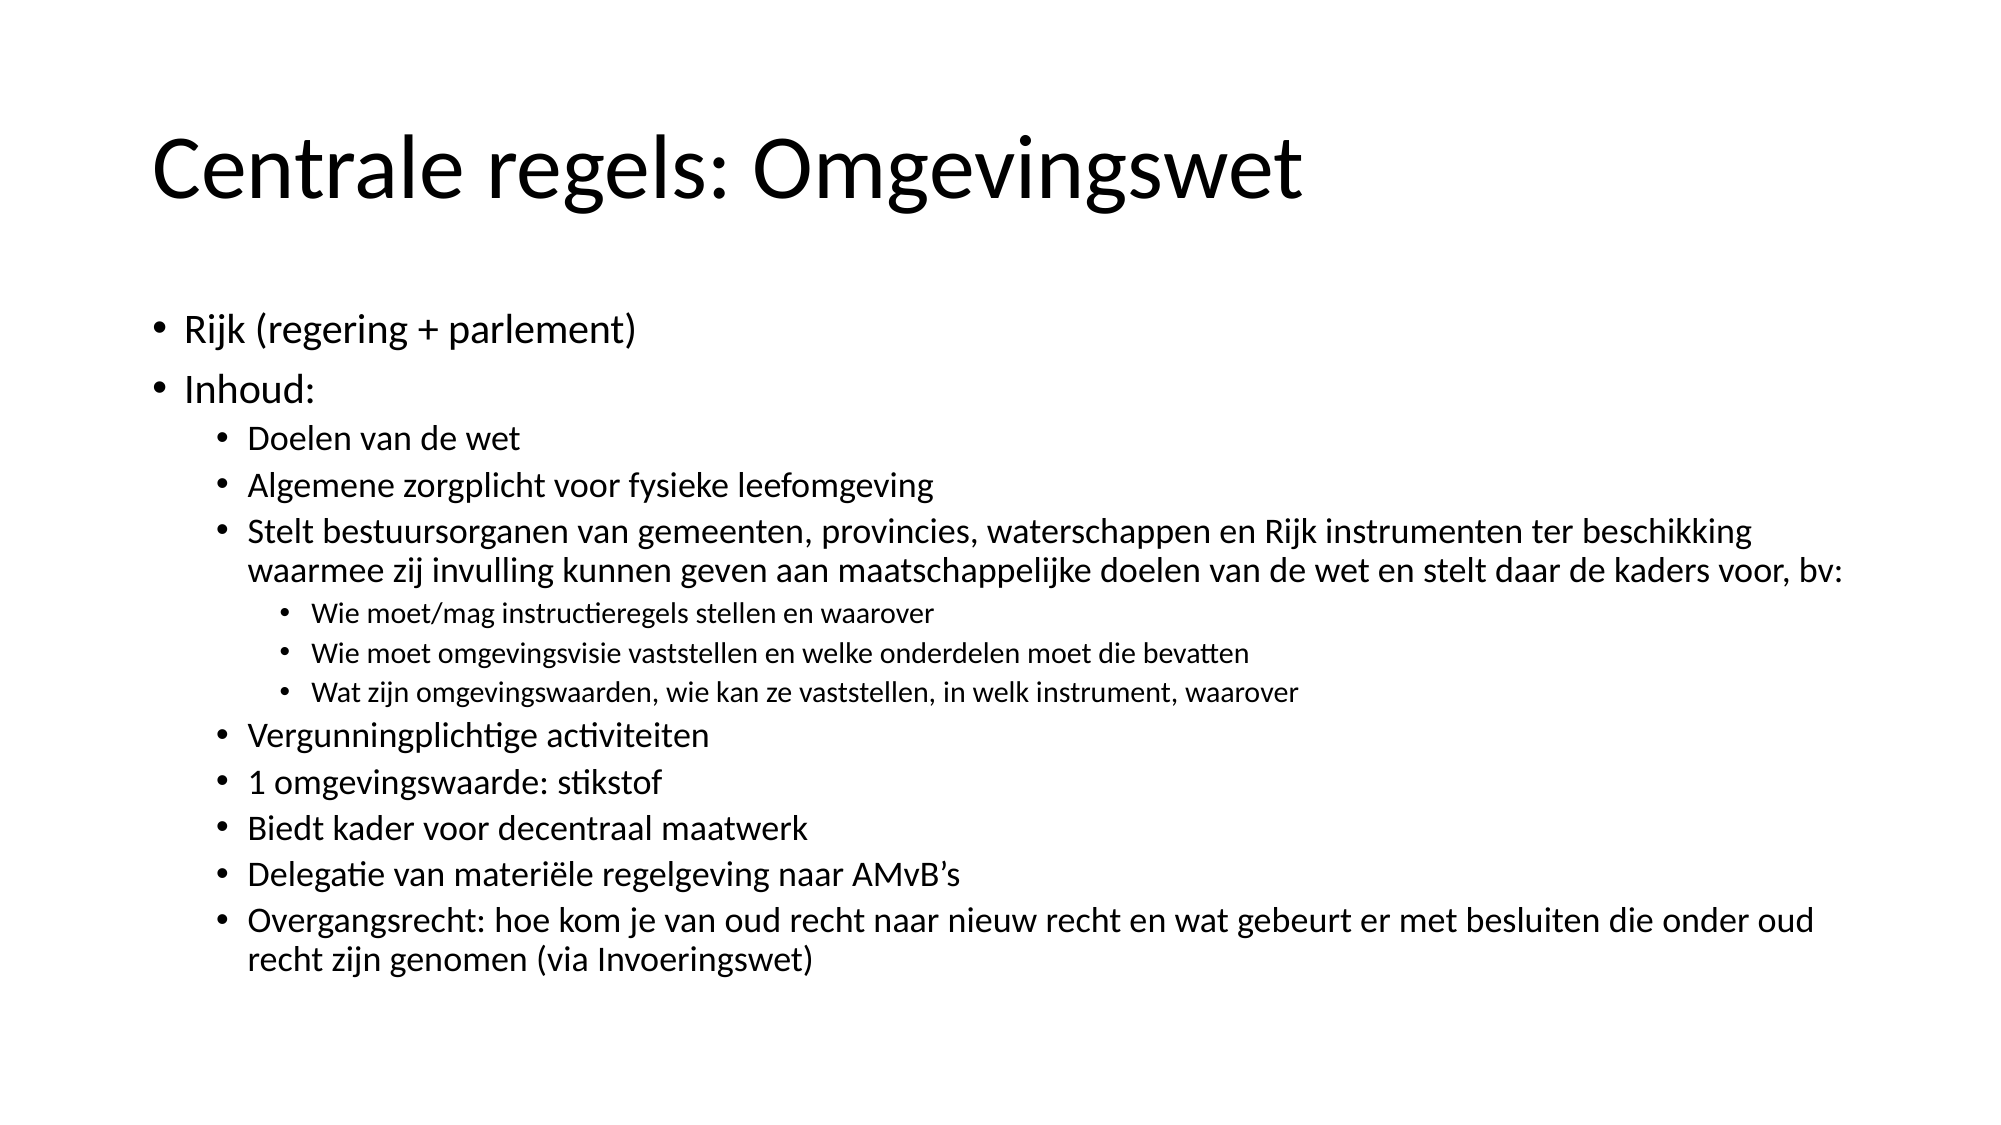

# Centrale regels: Omgevingswet
Rijk (regering + parlement)
Inhoud:
Doelen van de wet
Algemene zorgplicht voor fysieke leefomgeving
Stelt bestuursorganen van gemeenten, provincies, waterschappen en Rijk instrumenten ter beschikking waarmee zij invulling kunnen geven aan maatschappelijke doelen van de wet en stelt daar de kaders voor, bv:
Wie moet/mag instructieregels stellen en waarover
Wie moet omgevingsvisie vaststellen en welke onderdelen moet die bevatten
Wat zijn omgevingswaarden, wie kan ze vaststellen, in welk instrument, waarover
Vergunningplichtige activiteiten
1 omgevingswaarde: stikstof
Biedt kader voor decentraal maatwerk
Delegatie van materiële regelgeving naar AMvB’s
Overgangsrecht: hoe kom je van oud recht naar nieuw recht en wat gebeurt er met besluiten die onder oud recht zijn genomen (via Invoeringswet)